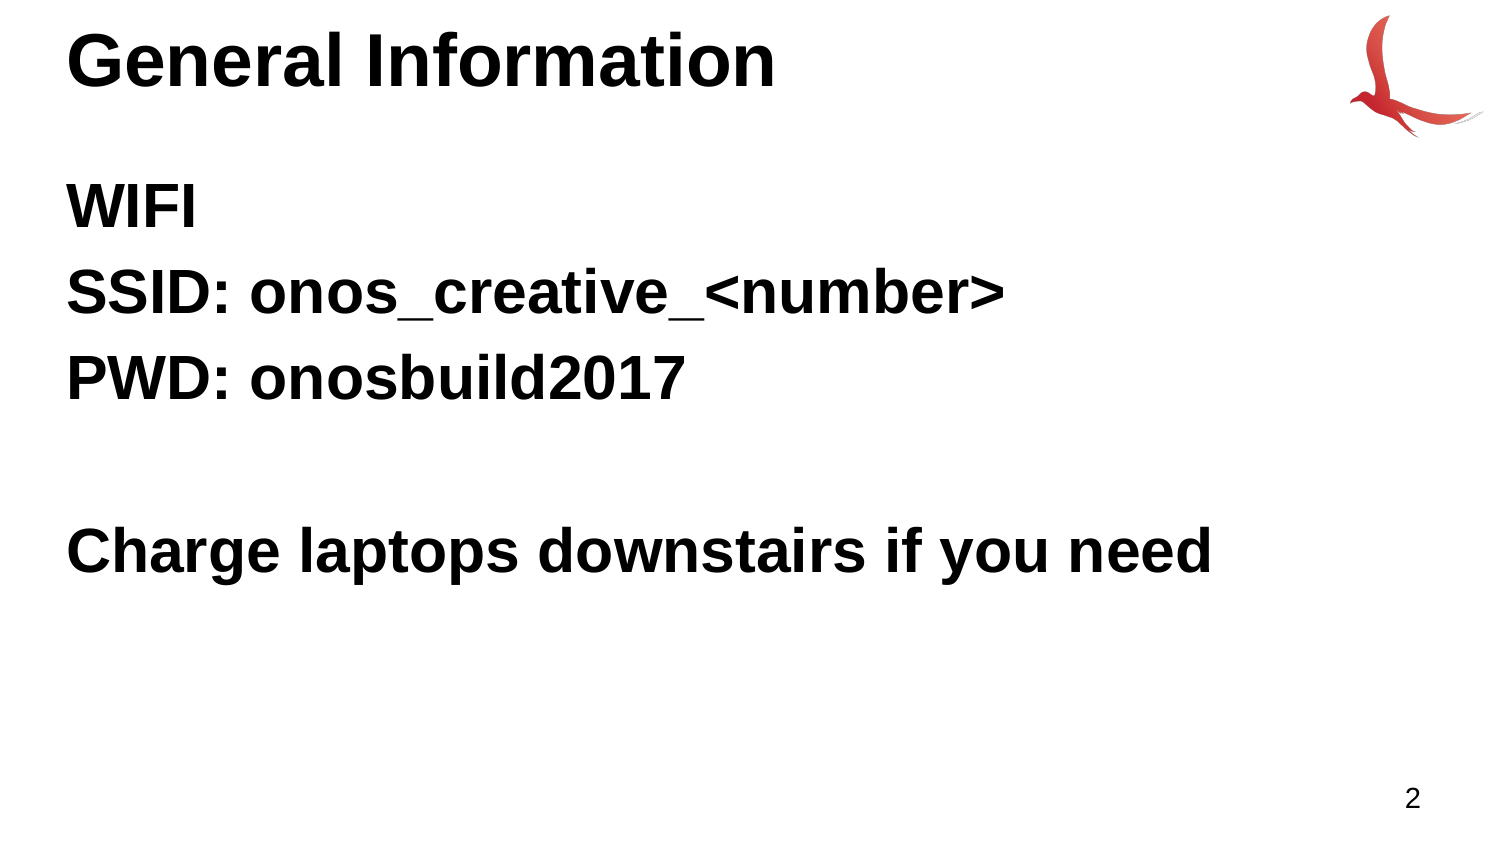

# General Information
WIFI
SSID: onos_creative_<number>
PWD: onosbuild2017

Charge laptops downstairs if you need

2